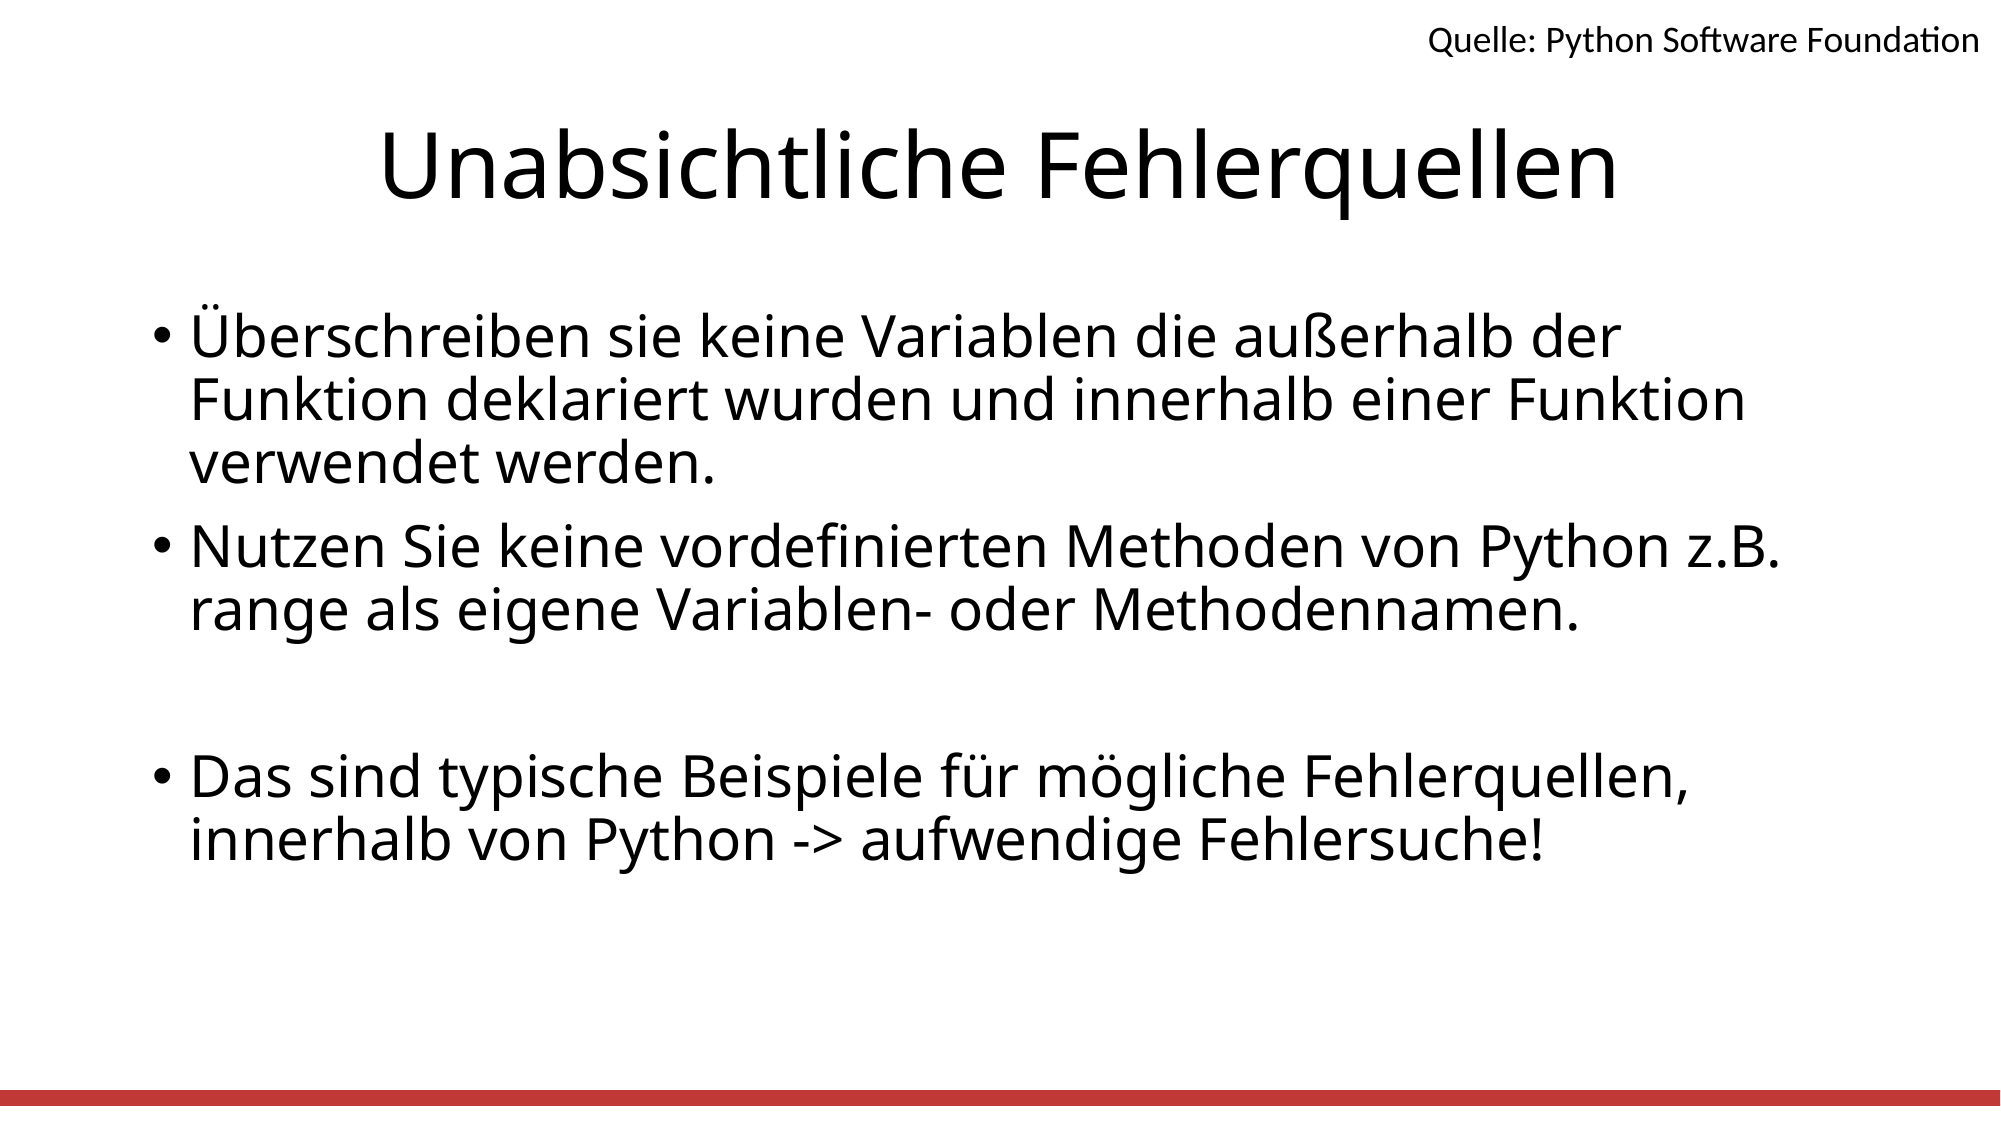

Quelle: Python Software Foundation
# Unabsichtliche Fehlerquellen
Überschreiben sie keine Variablen die außerhalb der Funktion deklariert wurden und innerhalb einer Funktion verwendet werden.
Nutzen Sie keine vordefinierten Methoden von Python z.B. range als eigene Variablen- oder Methodennamen.

Das sind typische Beispiele für mögliche Fehlerquellen, innerhalb von Python -> aufwendige Fehlersuche!